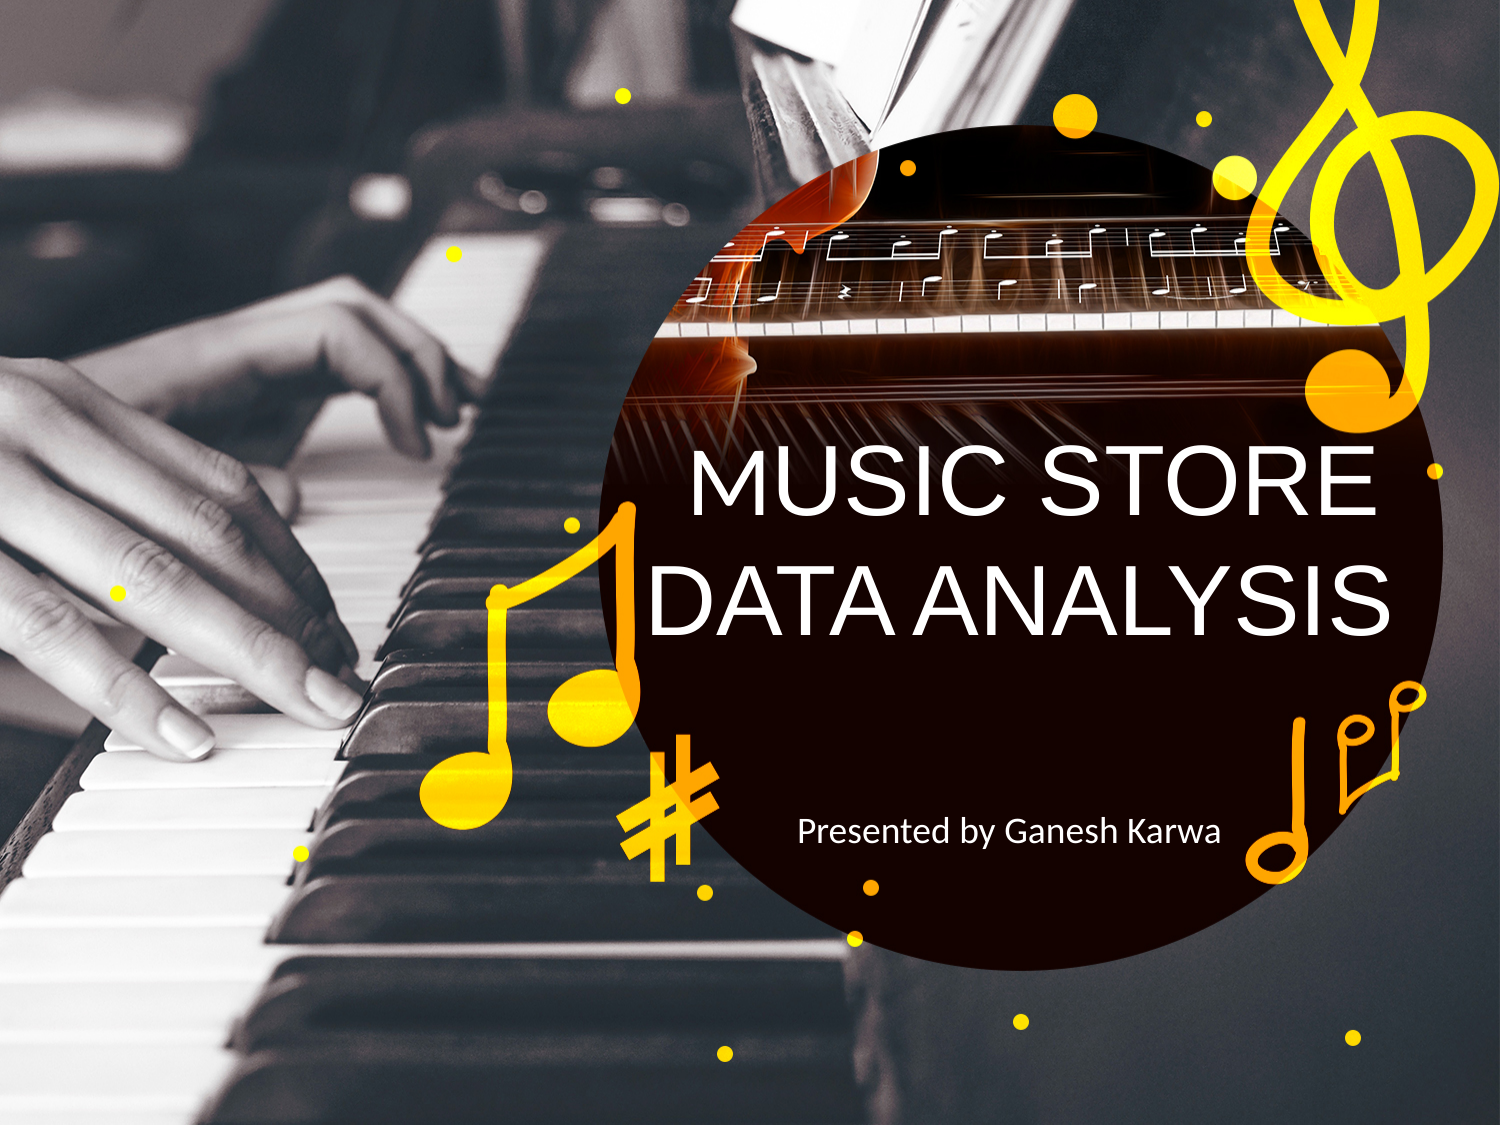

# MUSIC STORE DATA ANALYSIS
Presented by Ganesh Karwa